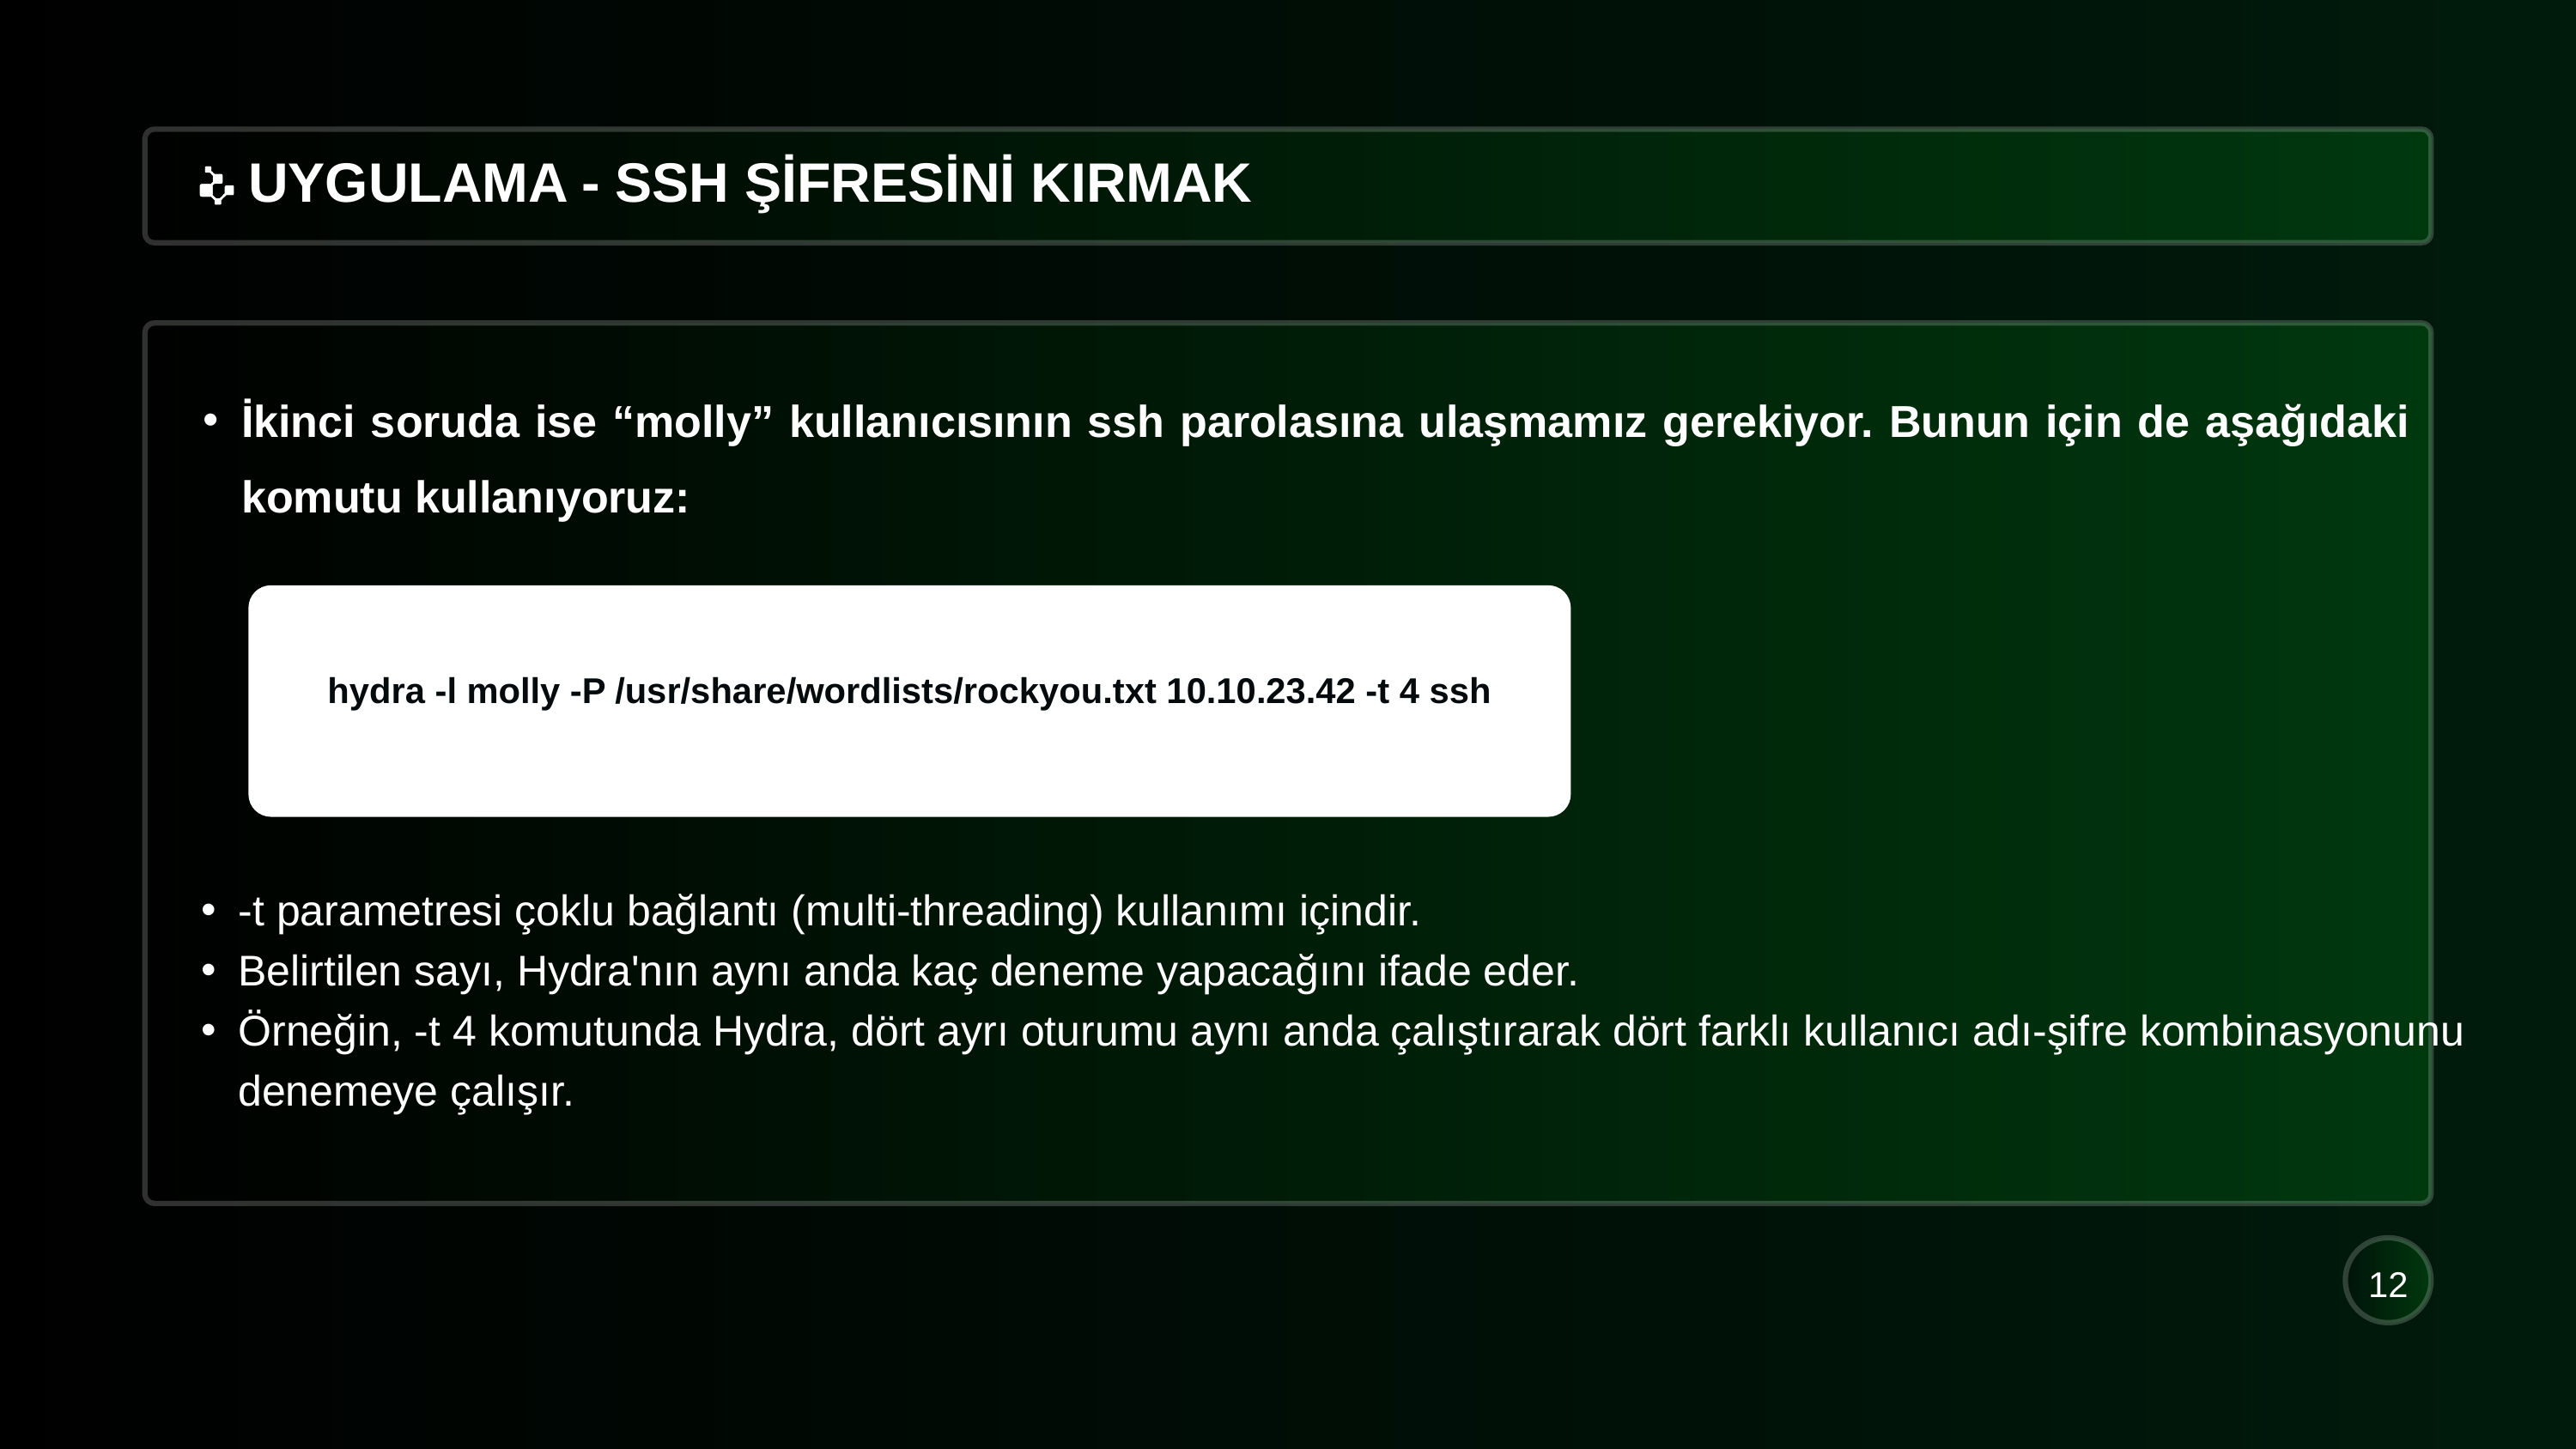

UYGULAMA - SSH ŞİFRESİNİ KIRMAK

İkinci soruda ise “molly” kullanıcısının ssh parolasına ulaşmamız gerekiyor. Bunun için de aşağıdaki komutu kullanıyoruz:

hydra -l molly -P /usr/share/wordlists/rockyou.txt 10.10.23.42 -t 4 ssh
-t parametresi çoklu bağlantı (multi-threading) kullanımı içindir.
Belirtilen sayı, Hydra'nın aynı anda kaç deneme yapacağını ifade eder.
Örneğin, -t 4 komutunda Hydra, dört ayrı oturumu aynı anda çalıştırarak dört farklı kullanıcı adı-şifre kombinasyonunu denemeye çalışır.

12